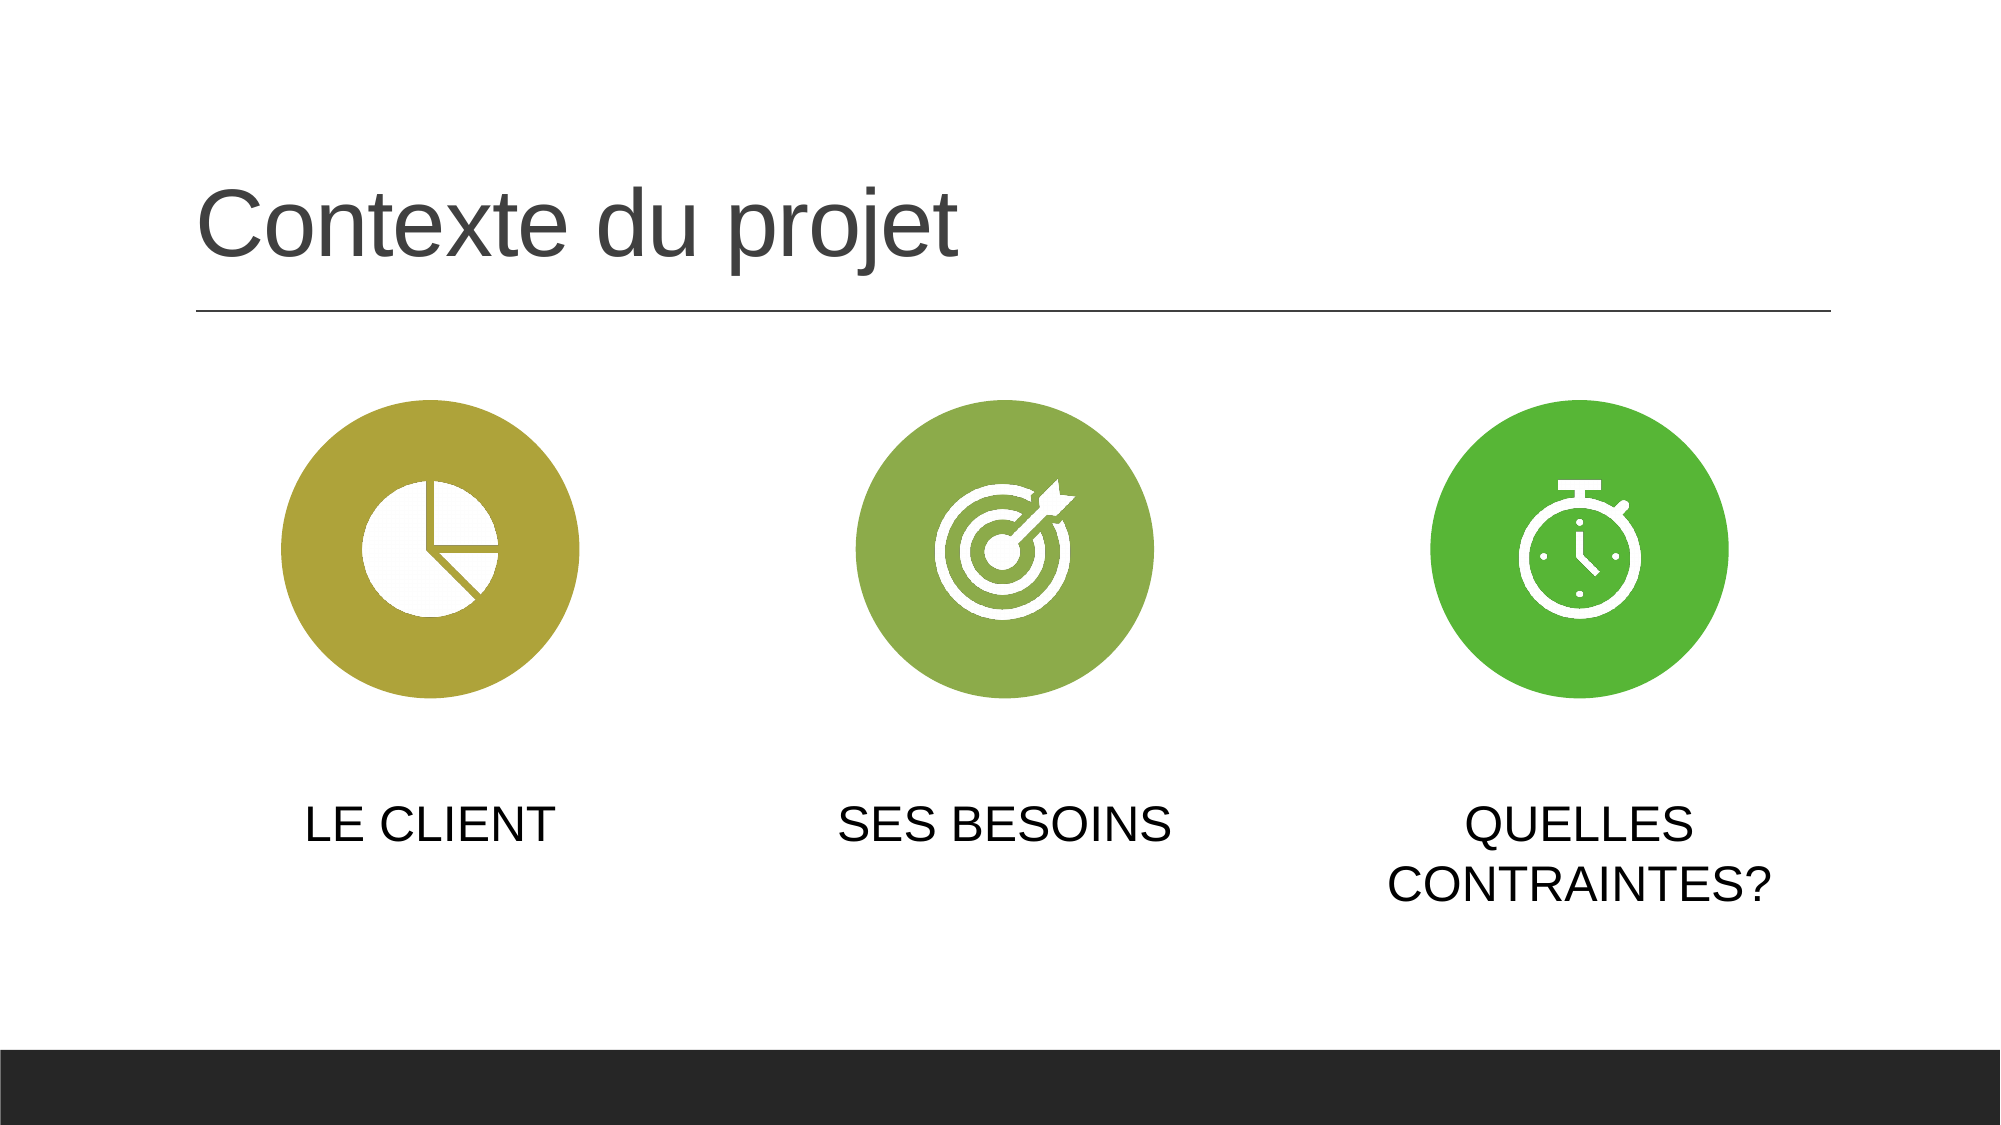

# Contexte du projet
Le client
Ses besoins
Quelles contraintes?